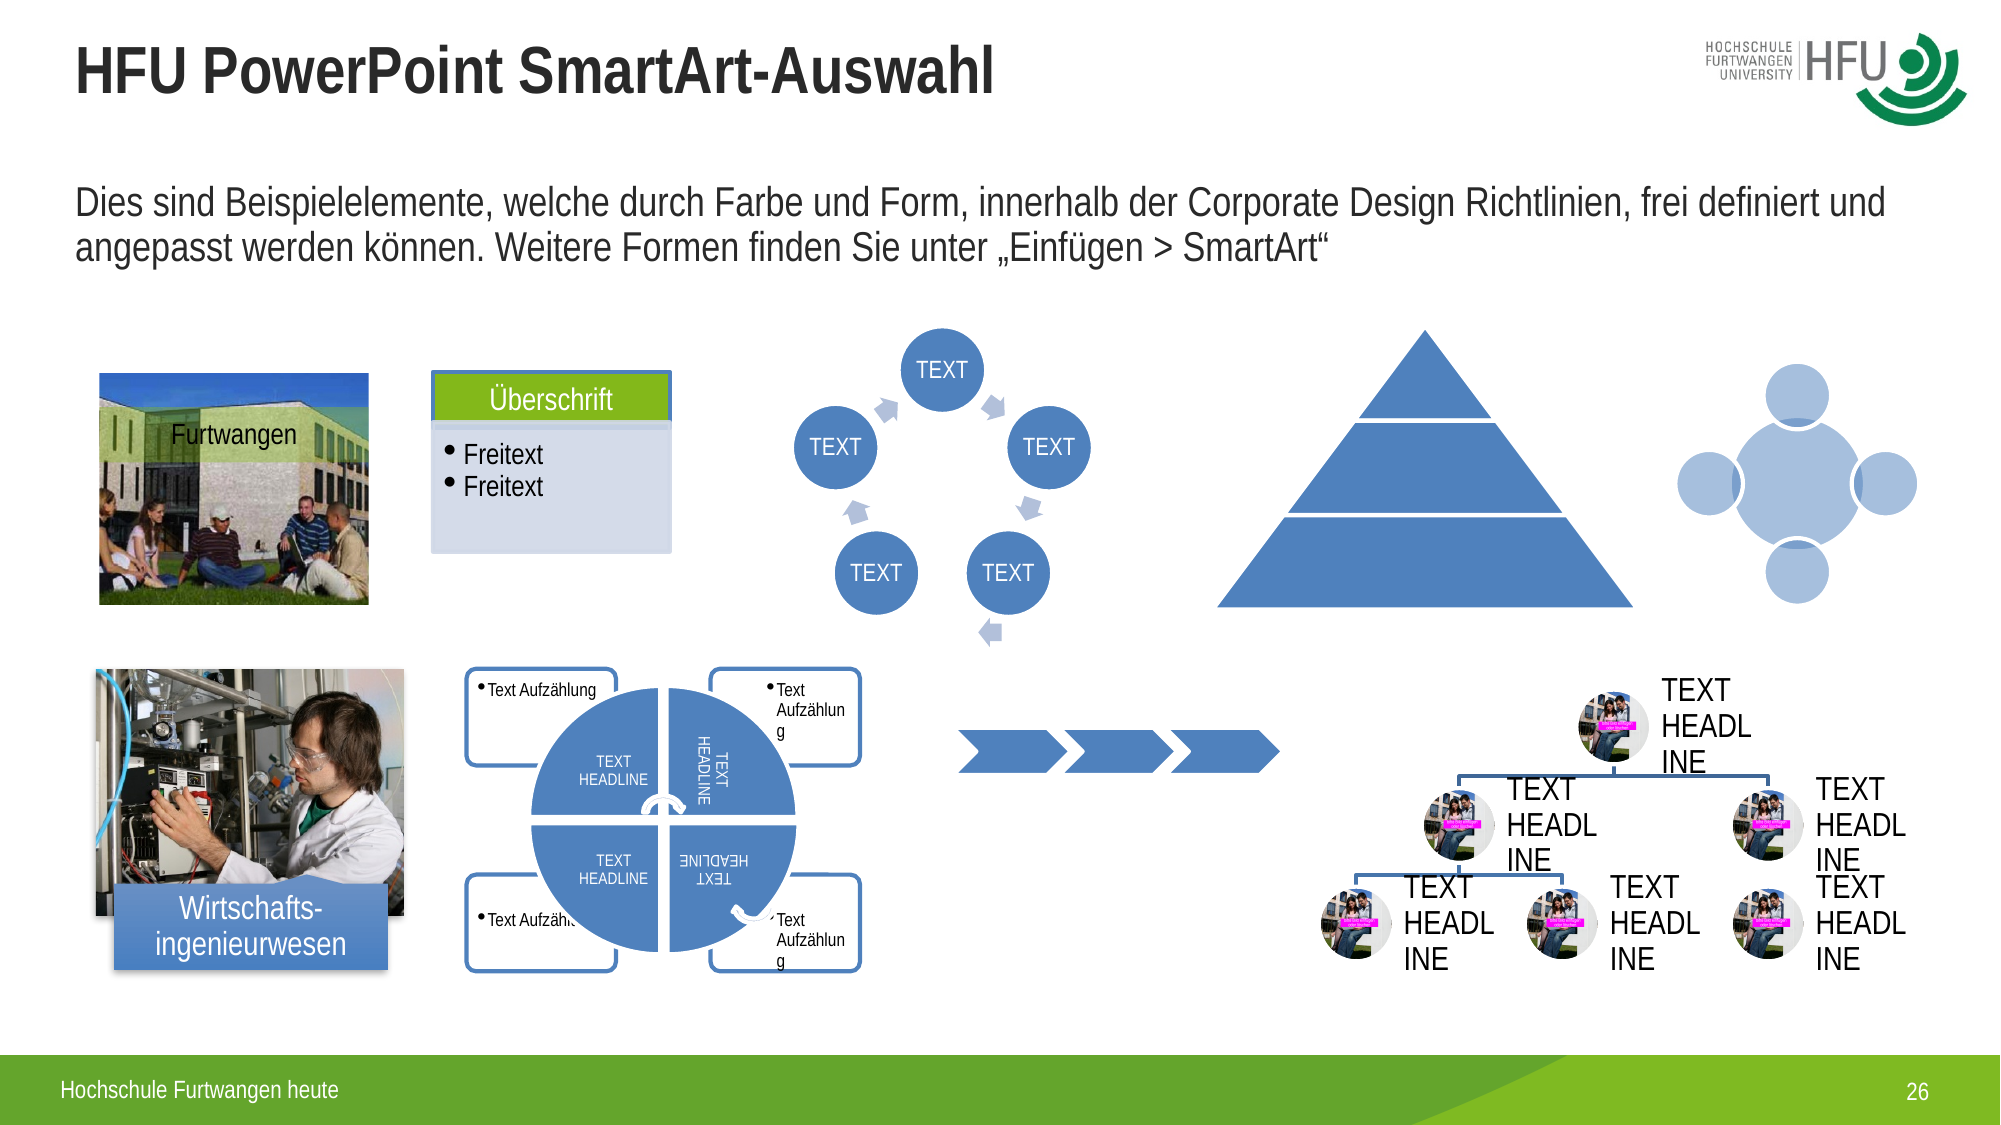

HFU PowerPoint SmartArt-Auswahl
Dies sind Beispielelemente, welche durch Farbe und Form, innerhalb der Corporate Design Richtlinien, frei definiert und angepasst werden können. Weitere Formen finden Sie unter „Einfügen > SmartArt“

TEXT

Überschrift

TEXT
TEXT
Furtwangen

Freitext
Freitext

TEXT
TEXT

Text Aufzählung
Text Aufzählung

TEXT HEADLINE
TEXT HEADLINE
TEXT HEADLINE

TEXT HEADLINE
TEXT HEADLINE

TEXT HEADLINE
TEXT HEADLINE

Text Aufzählung
Text Aufzählung
Wirtschafts-ingenieurwesen
TEXT HEADLINE
TEXT HEADLINE
TEXT HEADLINE

26
Hochschule Furtwangen heute